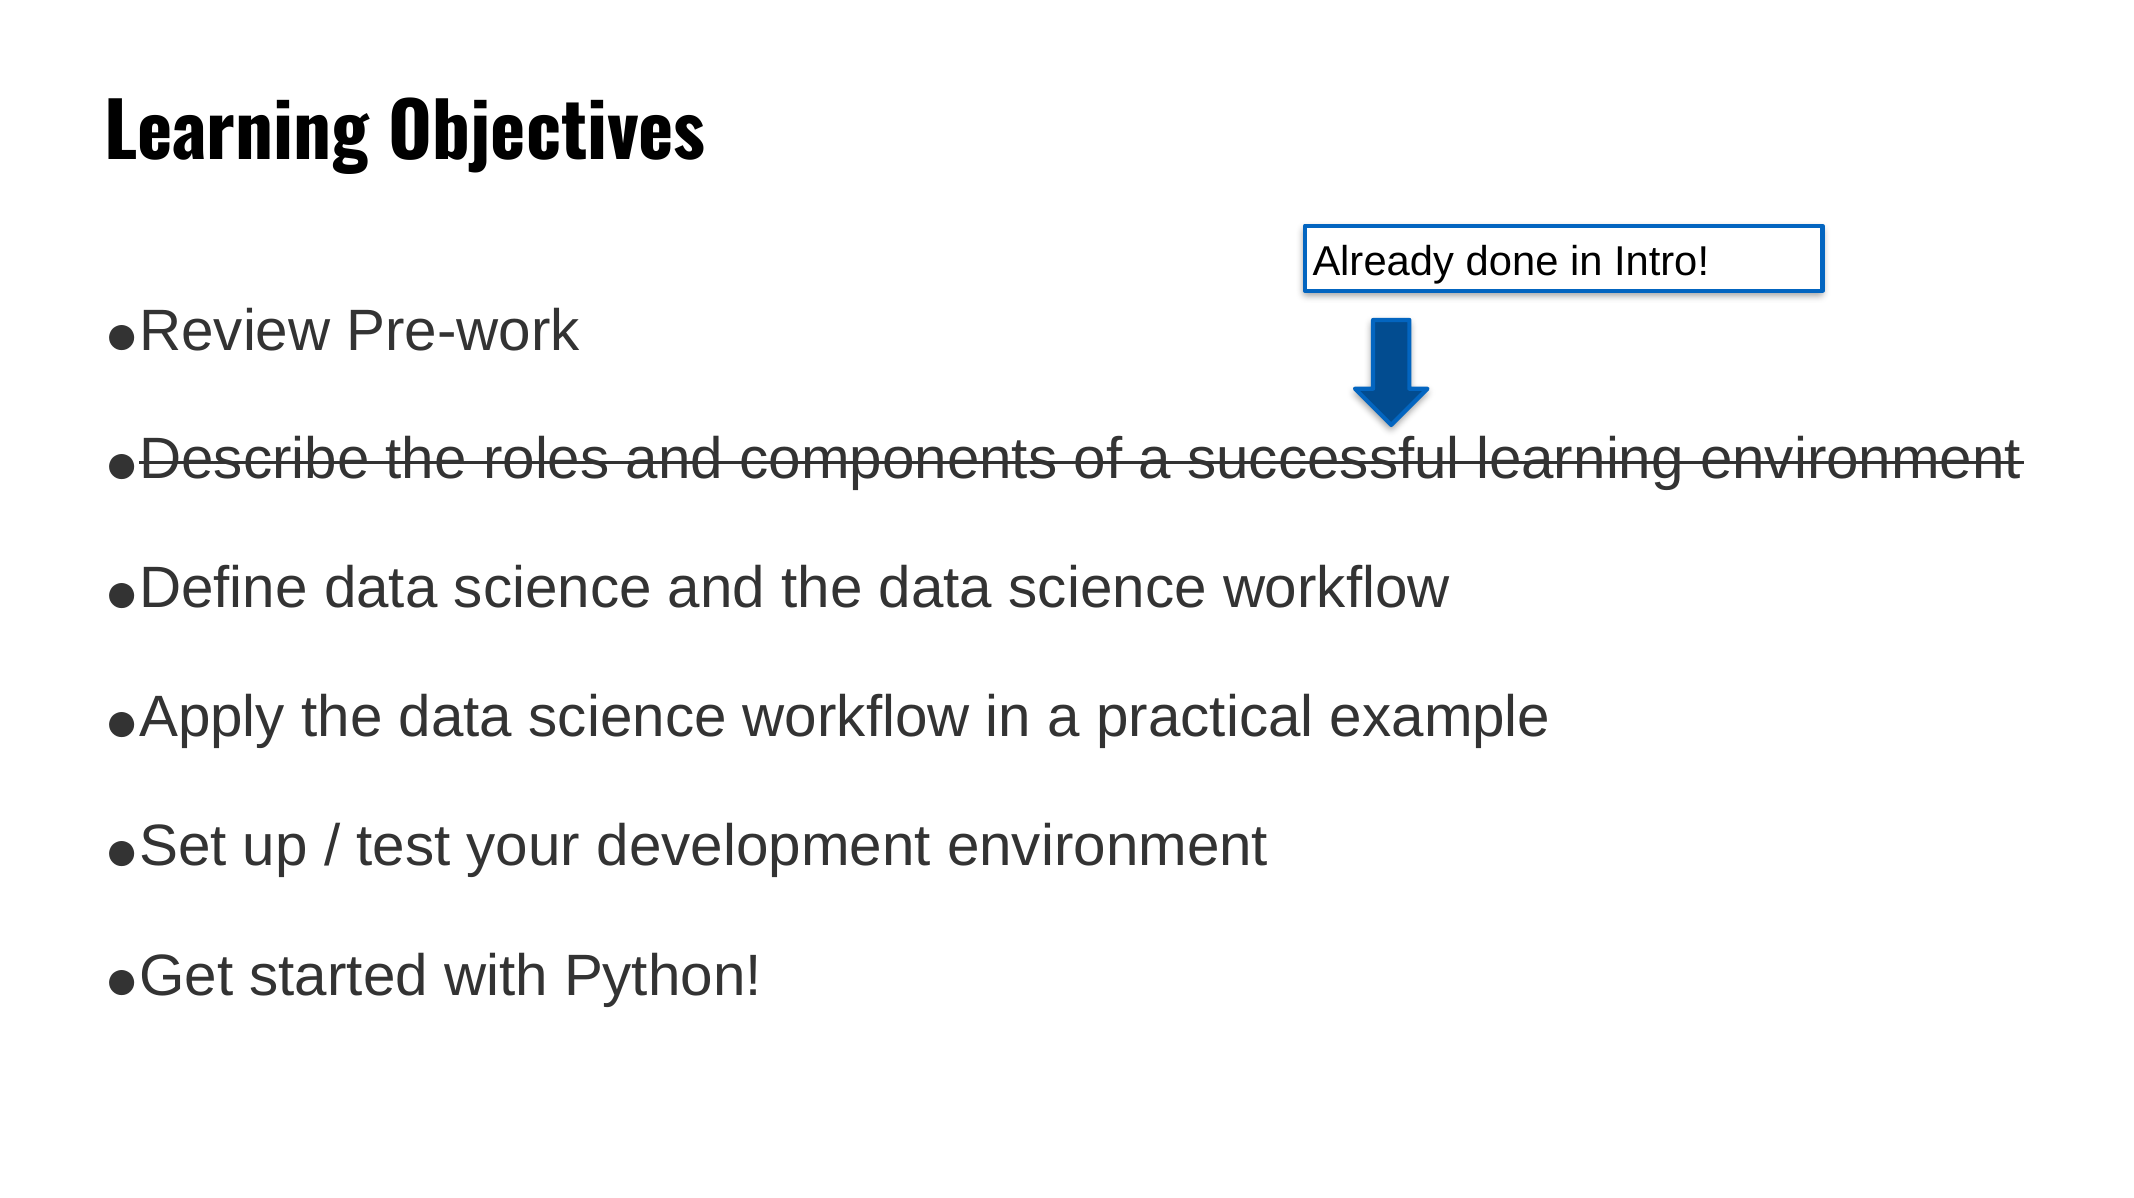

# Learning Objectives
Already done in Intro!
Review Pre-work
Describe the roles and components of a successful learning environment
Define data science and the data science workflow
Apply the data science workflow in a practical example
Set up / test your development environment
Get started with Python!